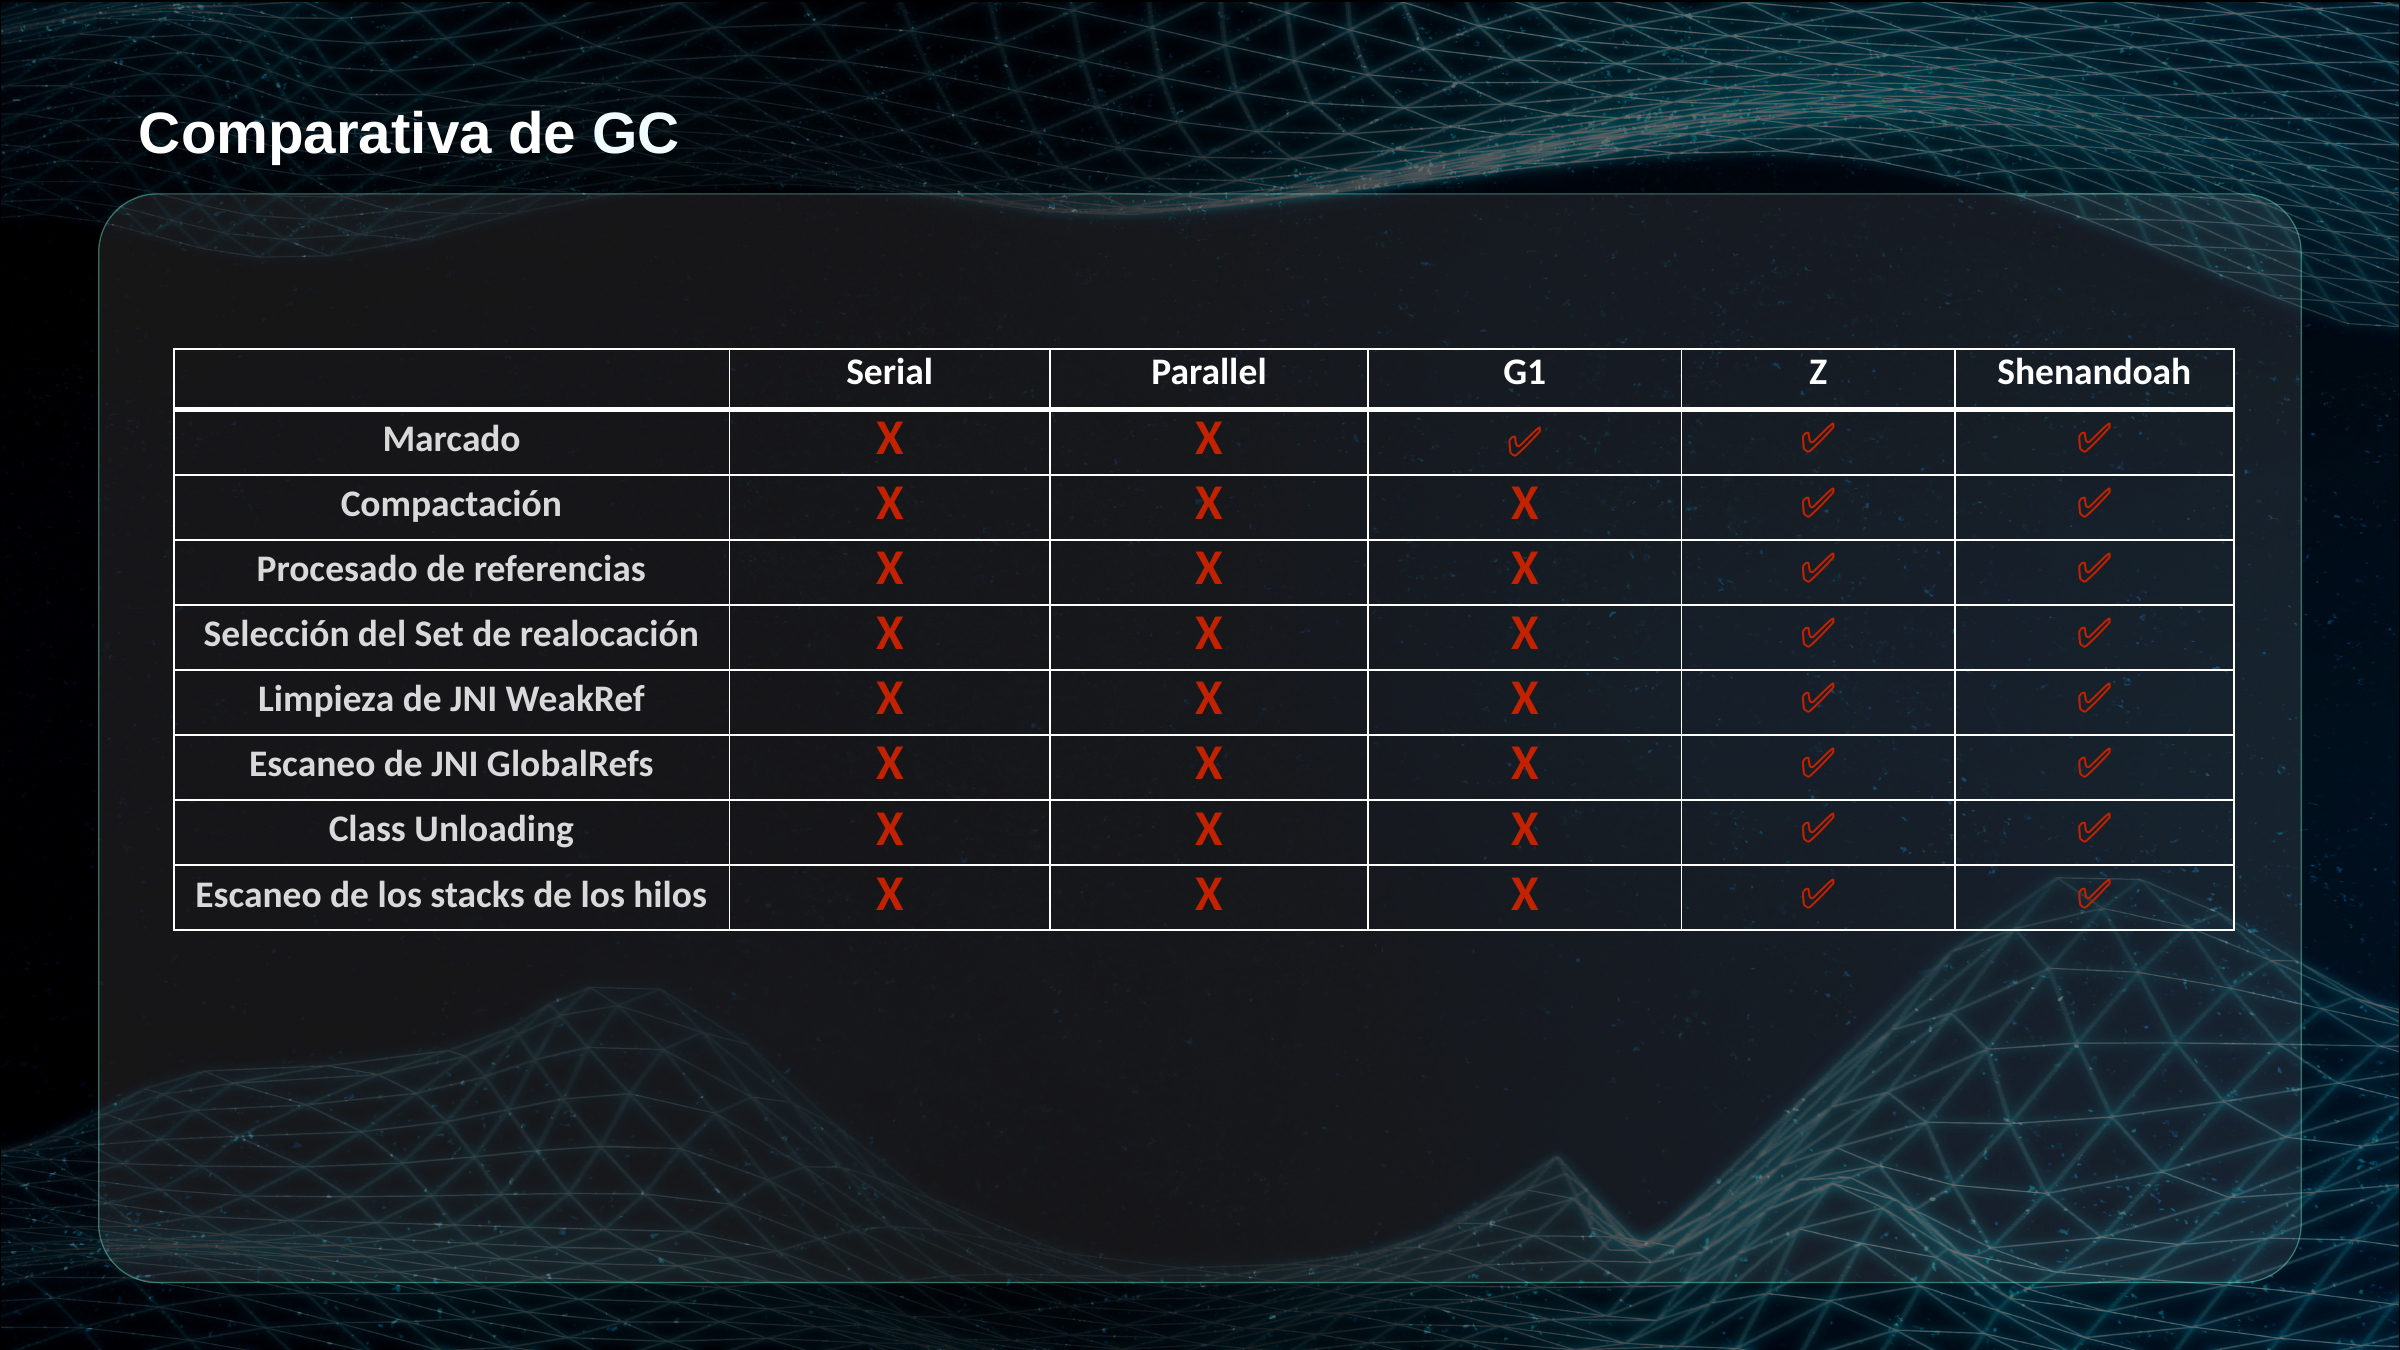

Comparativa de GC

|  | Serial | Parallel | G1 | Z | Shenandoah |
| --- | --- | --- | --- | --- | --- |
| Marcado | X | X | ✅ | ✅ | ✅ |
| Compactación | X | X | X | ✅ | ✅ |
| Procesado de referencias | X | X | X | ✅ | ✅ |
| Selección del Set de realocación | X | X | X | ✅ | ✅ |
| Limpieza de JNI WeakRef | X | X | X | ✅ | ✅ |
| Escaneo de JNI GlobalRefs | X | X | X | ✅ | ✅ |
| Class Unloading | X | X | X | ✅ | ✅ |
| Escaneo de los stacks de los hilos | X | X | X | ✅ | ✅ |
|  |
| --- |